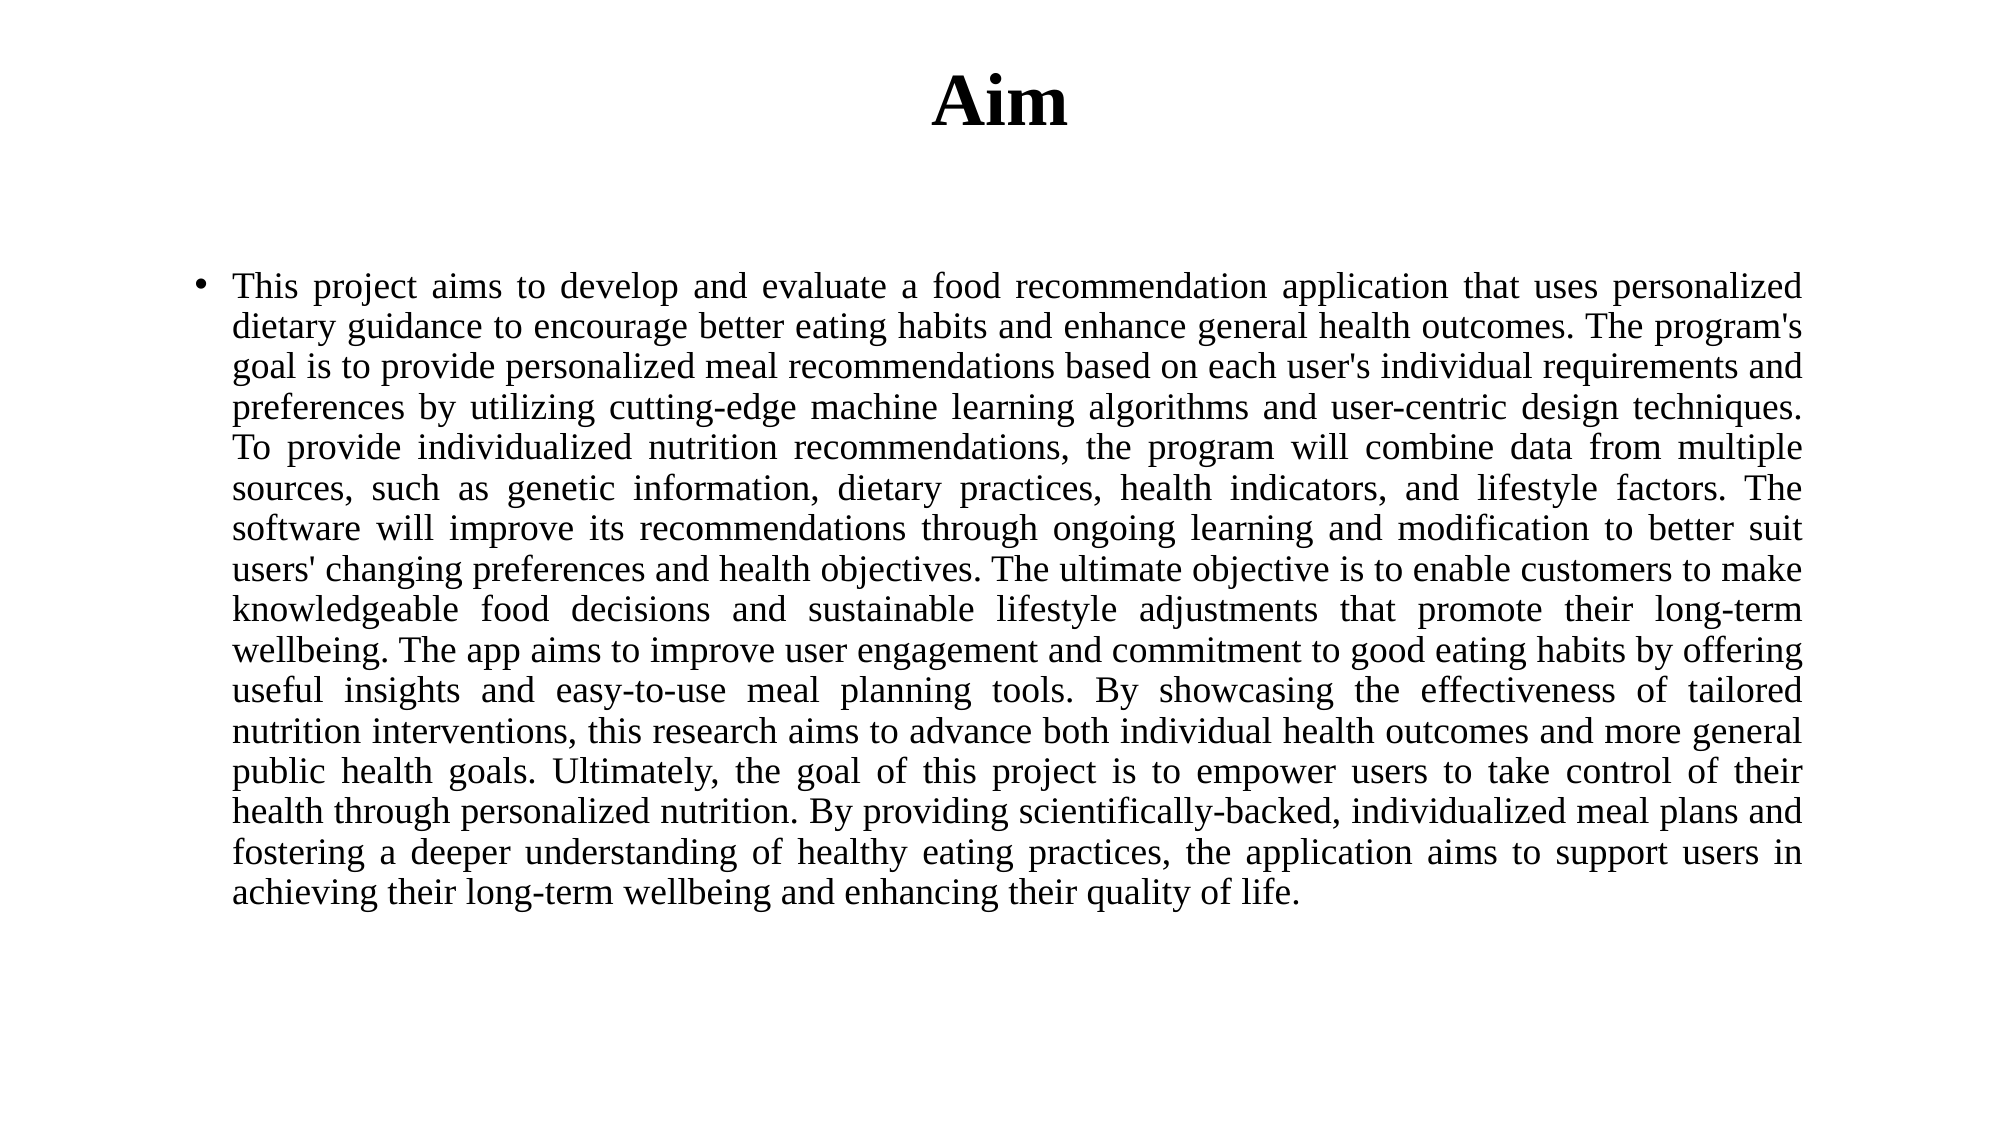

# Aim
This project aims to develop and evaluate a food recommendation application that uses personalized dietary guidance to encourage better eating habits and enhance general health outcomes. The program's goal is to provide personalized meal recommendations based on each user's individual requirements and preferences by utilizing cutting-edge machine learning algorithms and user-centric design techniques. To provide individualized nutrition recommendations, the program will combine data from multiple sources, such as genetic information, dietary practices, health indicators, and lifestyle factors. The software will improve its recommendations through ongoing learning and modification to better suit users' changing preferences and health objectives. The ultimate objective is to enable customers to make knowledgeable food decisions and sustainable lifestyle adjustments that promote their long-term wellbeing. The app aims to improve user engagement and commitment to good eating habits by offering useful insights and easy-to-use meal planning tools. By showcasing the effectiveness of tailored nutrition interventions, this research aims to advance both individual health outcomes and more general public health goals. Ultimately, the goal of this project is to empower users to take control of their health through personalized nutrition. By providing scientifically-backed, individualized meal plans and fostering a deeper understanding of healthy eating practices, the application aims to support users in achieving their long-term wellbeing and enhancing their quality of life.